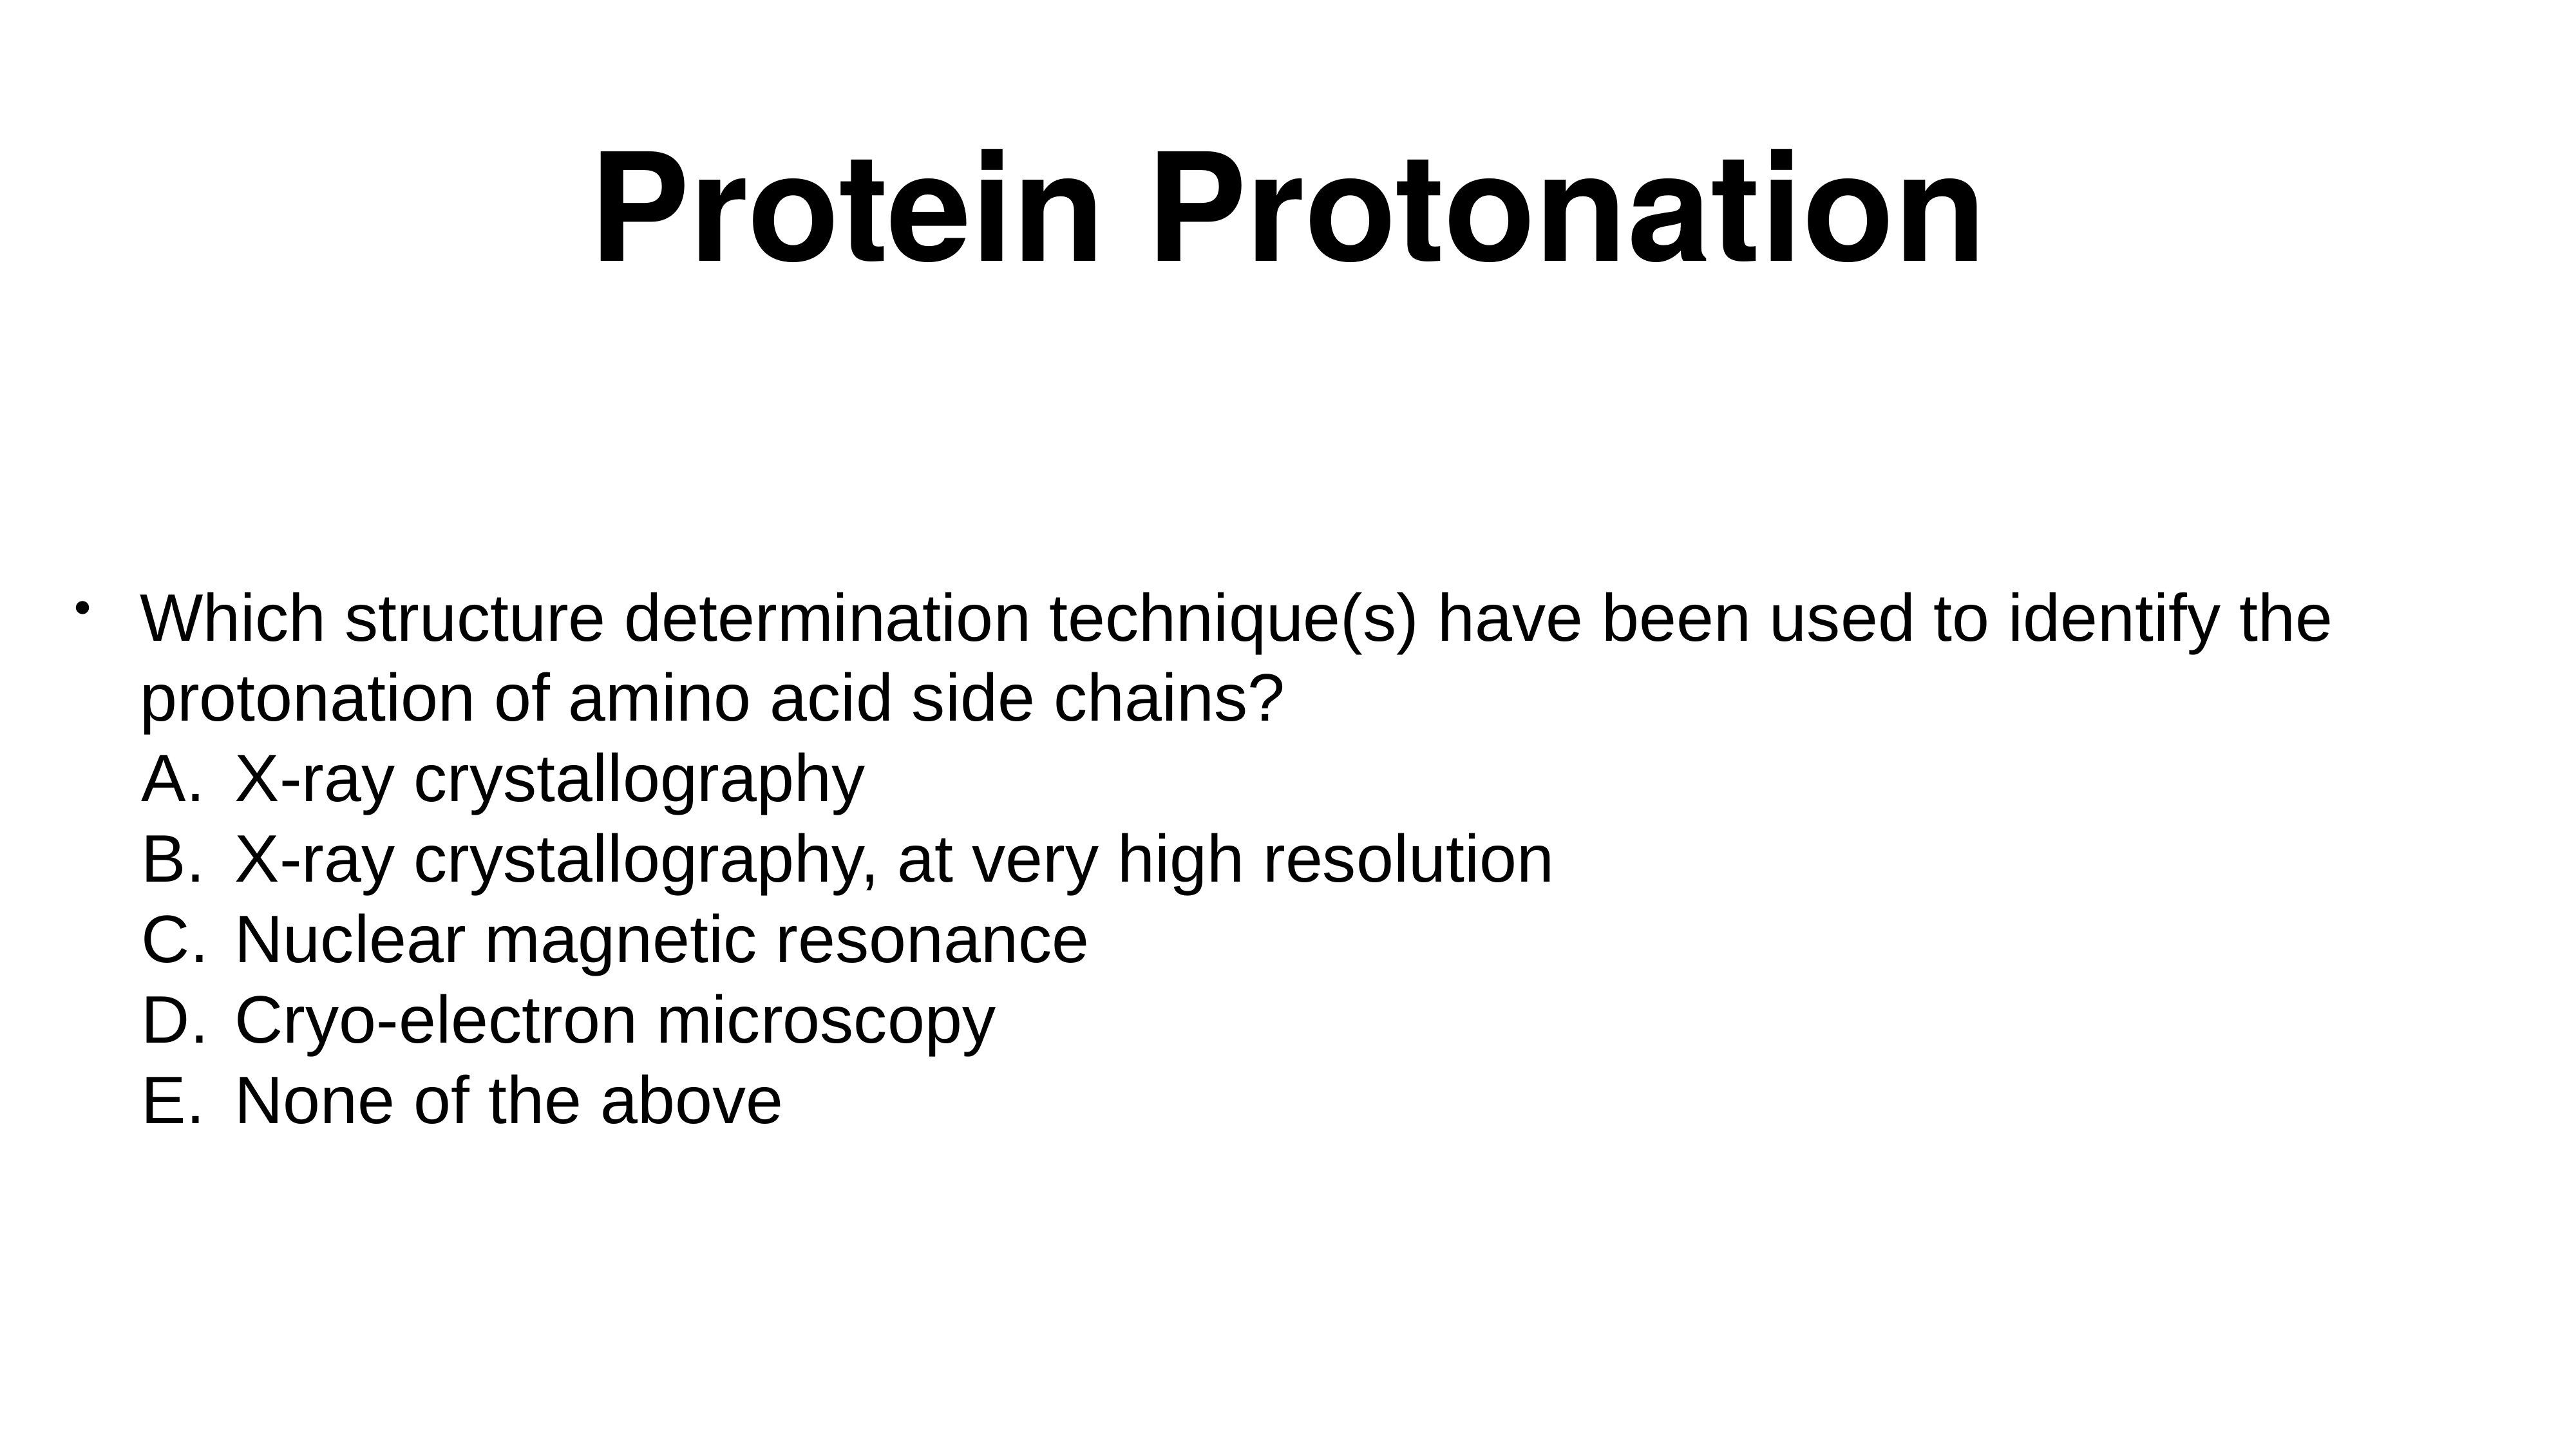

# Protein Protonation
Which structure determination technique(s) have been used to identify the protonation of amino acid side chains?
X-ray crystallography
X-ray crystallography, at very high resolution
Nuclear magnetic resonance
Cryo-electron microscopy
None of the above
3